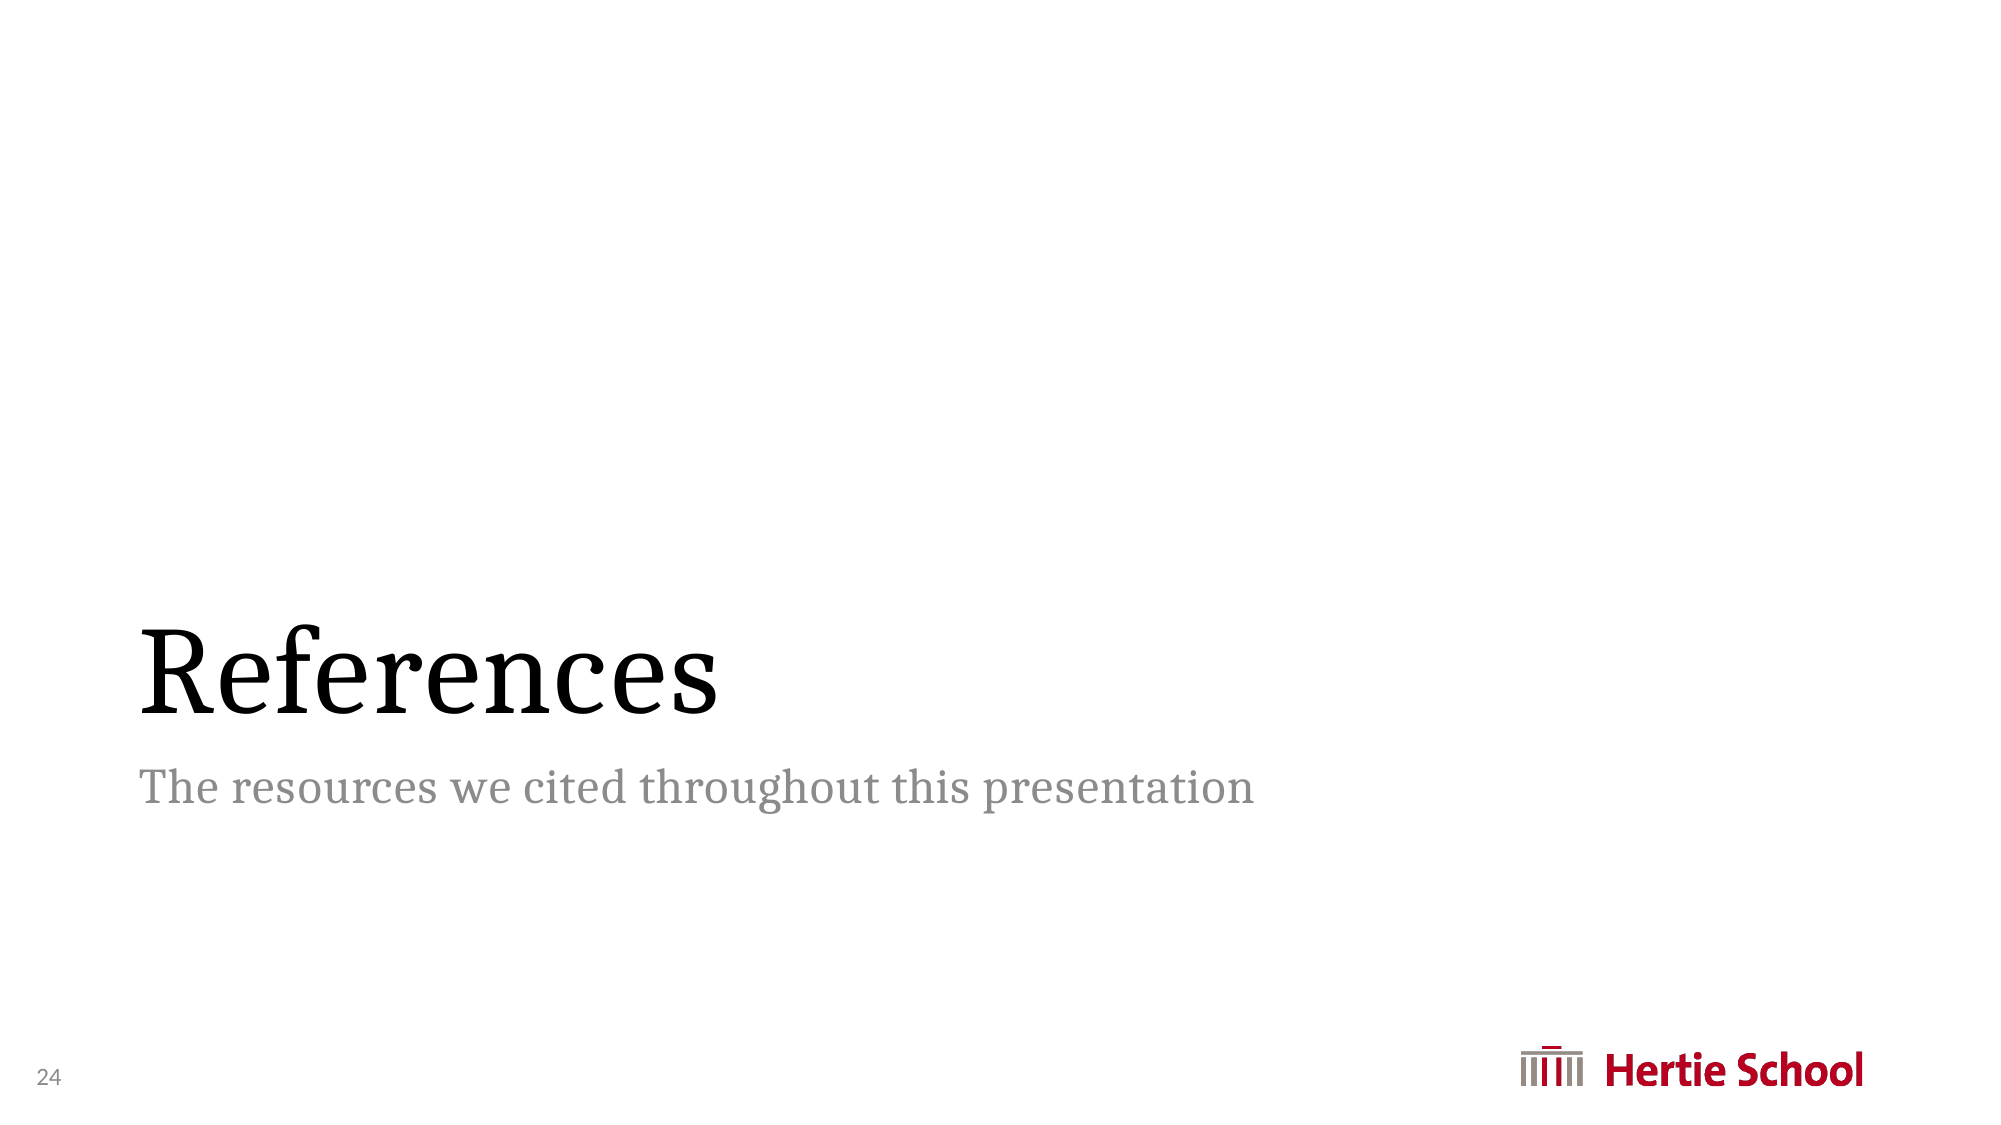

# References
The resources we cited throughout this presentation